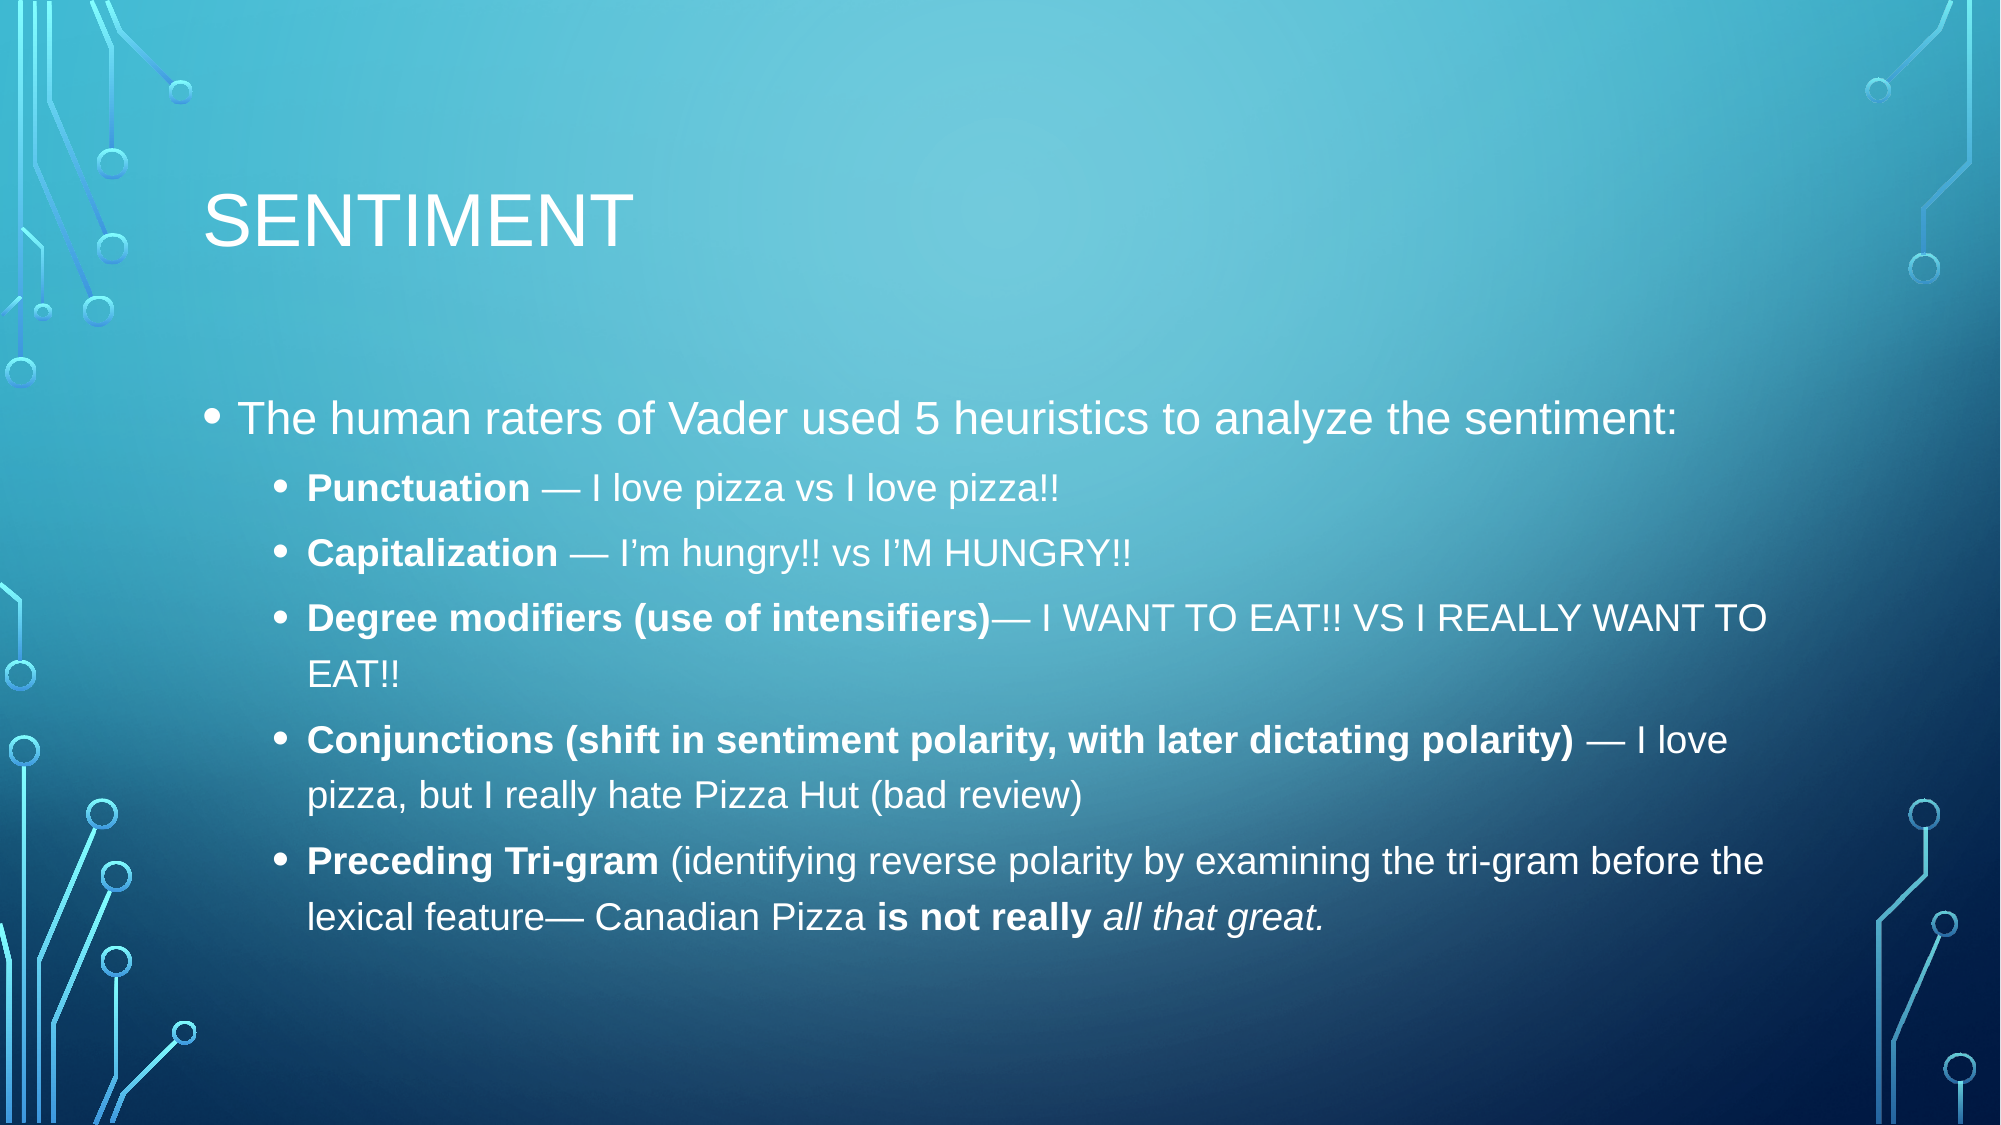

# Sentiment
The human raters of Vader used 5 heuristics to analyze the sentiment:
Punctuation — I love pizza vs I love pizza!!
Capitalization — I’m hungry!! vs I’M HUNGRY!!
Degree modifiers (use of intensifiers)— I WANT TO EAT!! VS I REALLY WANT TO EAT!!
Conjunctions (shift in sentiment polarity, with later dictating polarity) — I love pizza, but I really hate Pizza Hut (bad review)
Preceding Tri-gram (identifying reverse polarity by examining the tri-gram before the lexical feature— Canadian Pizza is not really all that great.